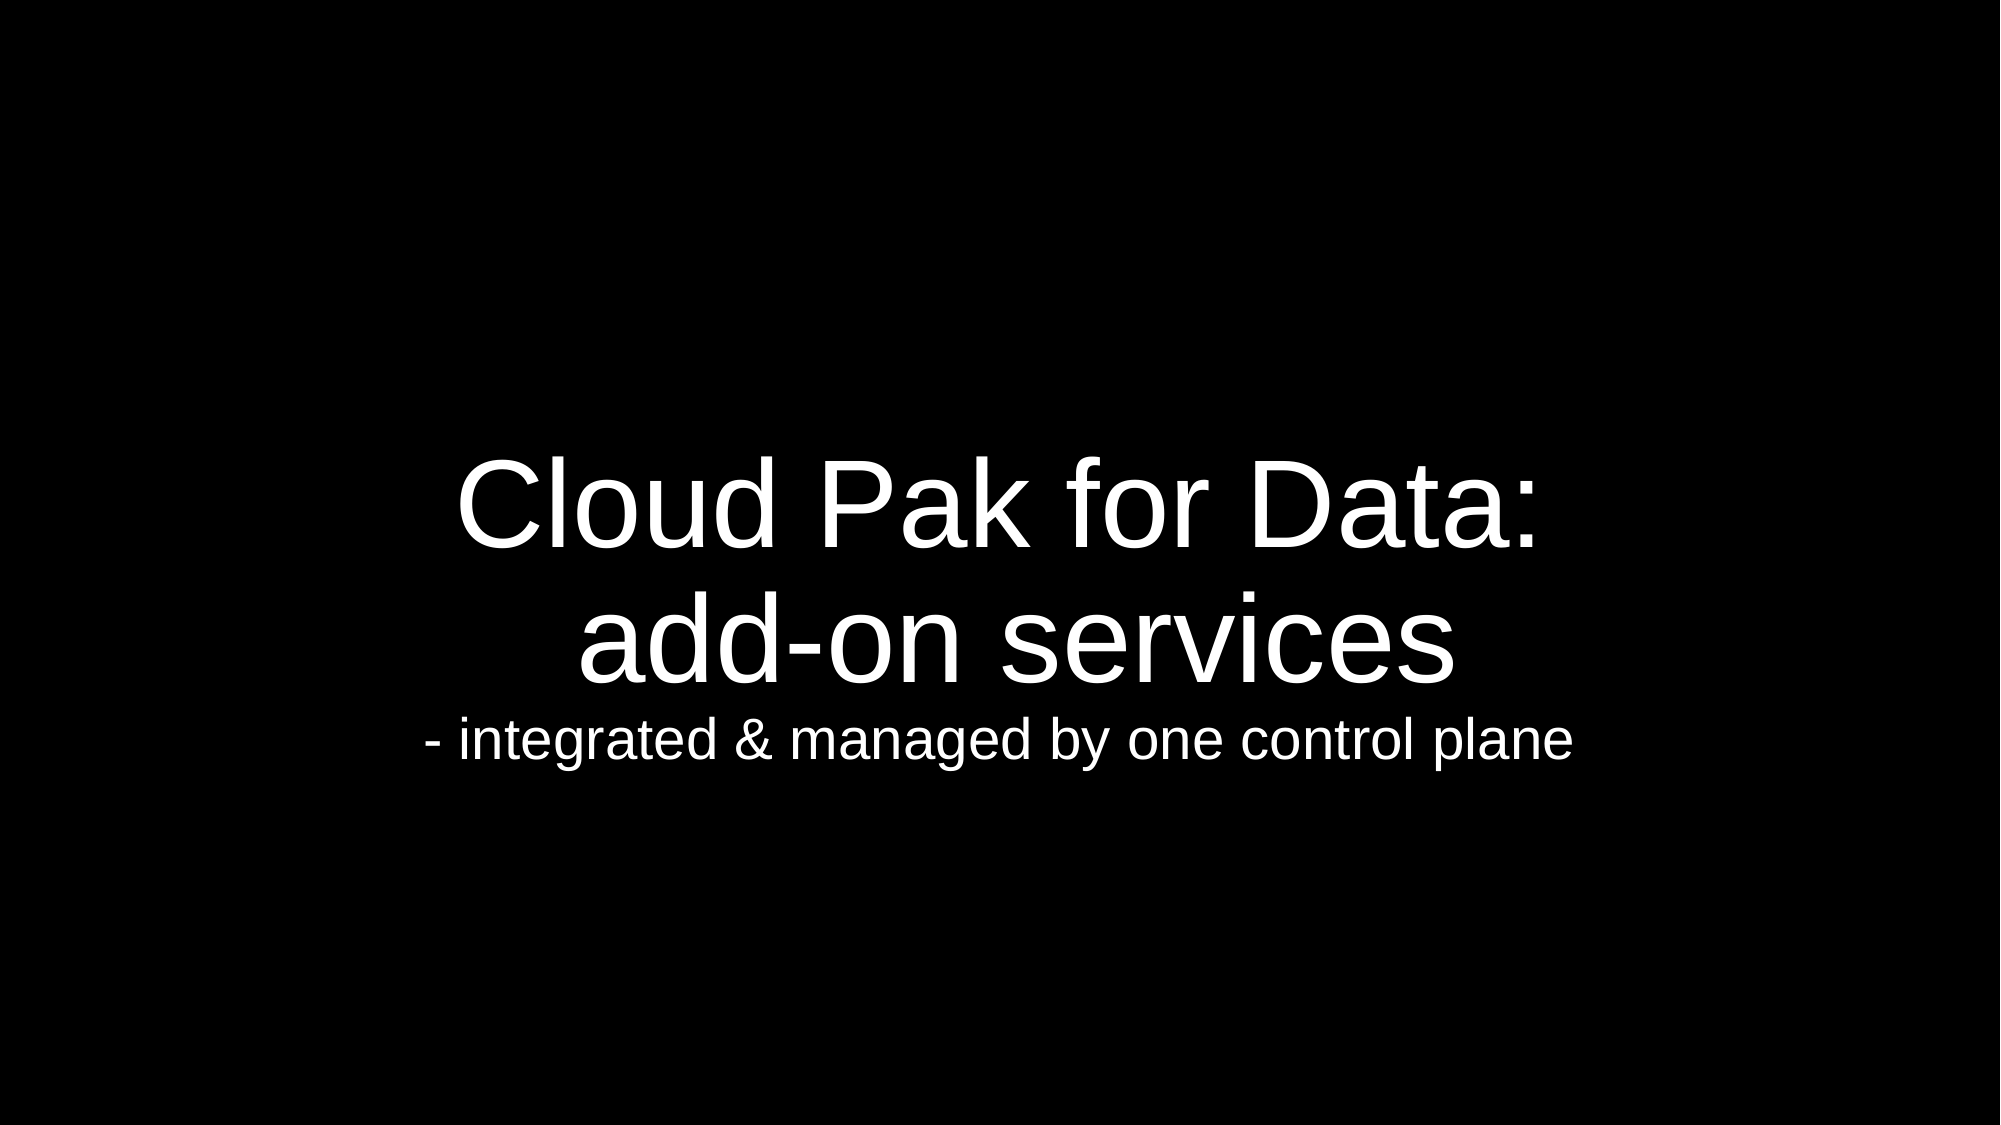

# Cloud Pak for Data: add-on services - integrated & managed by one control plane